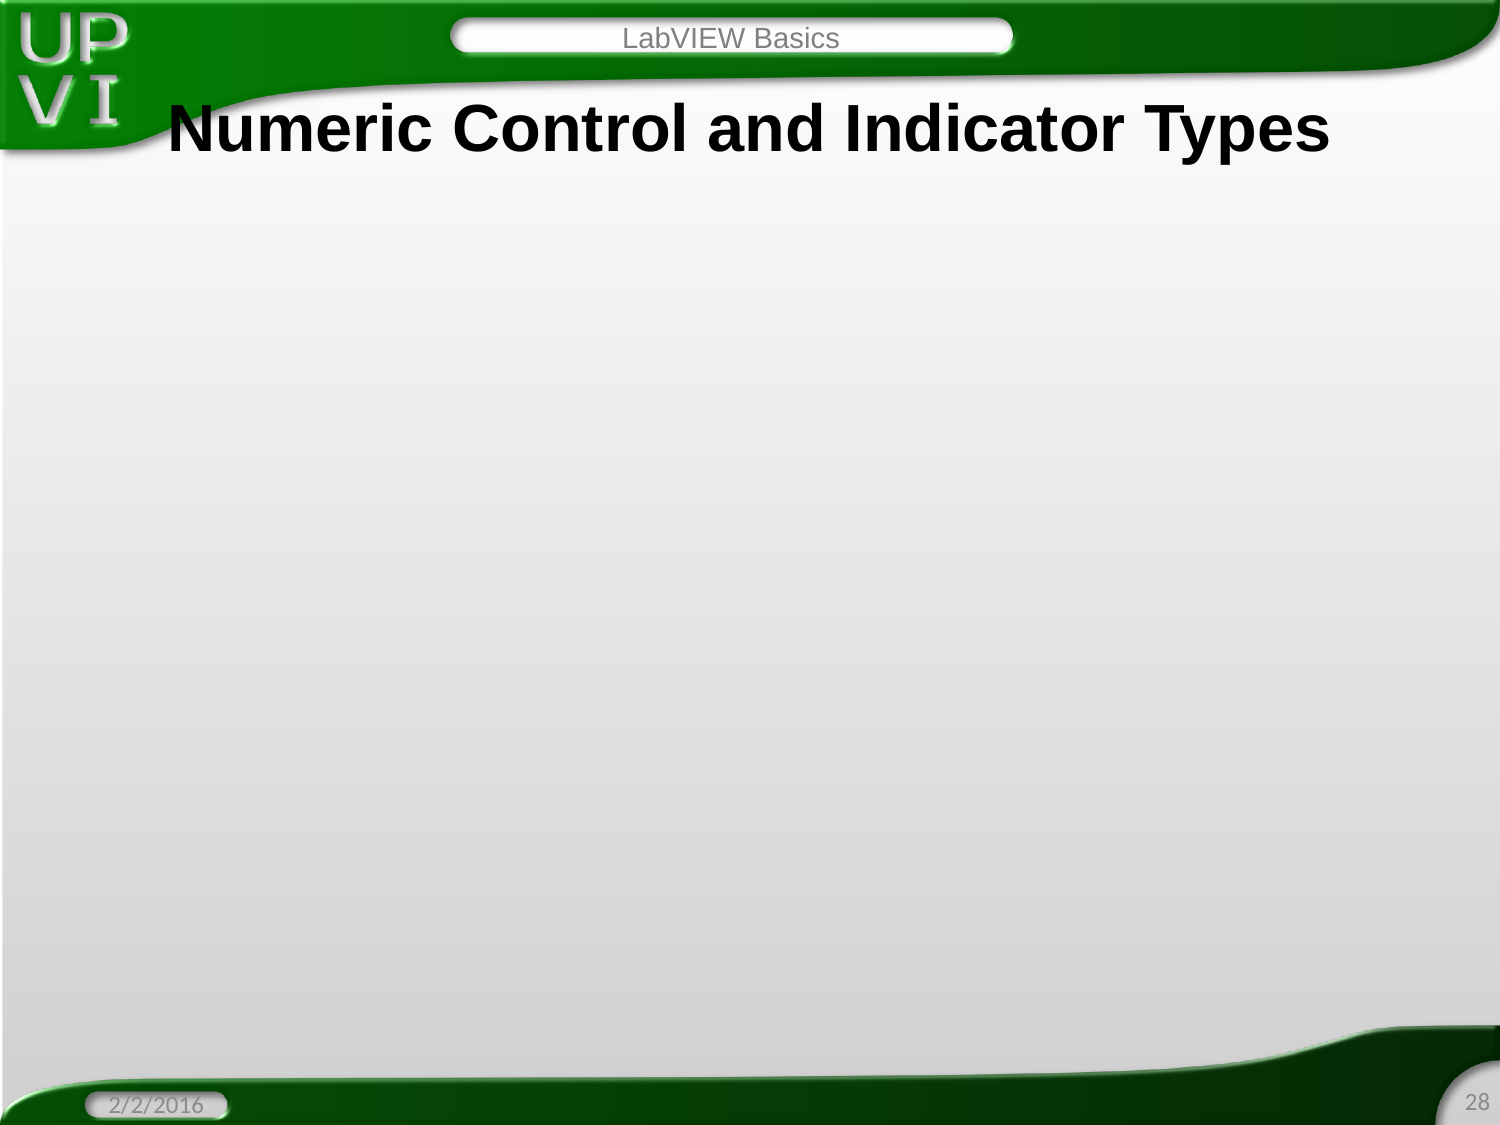

LabVIEW Basics
# Numeric Control and Indicator Types

28
2/2/2016